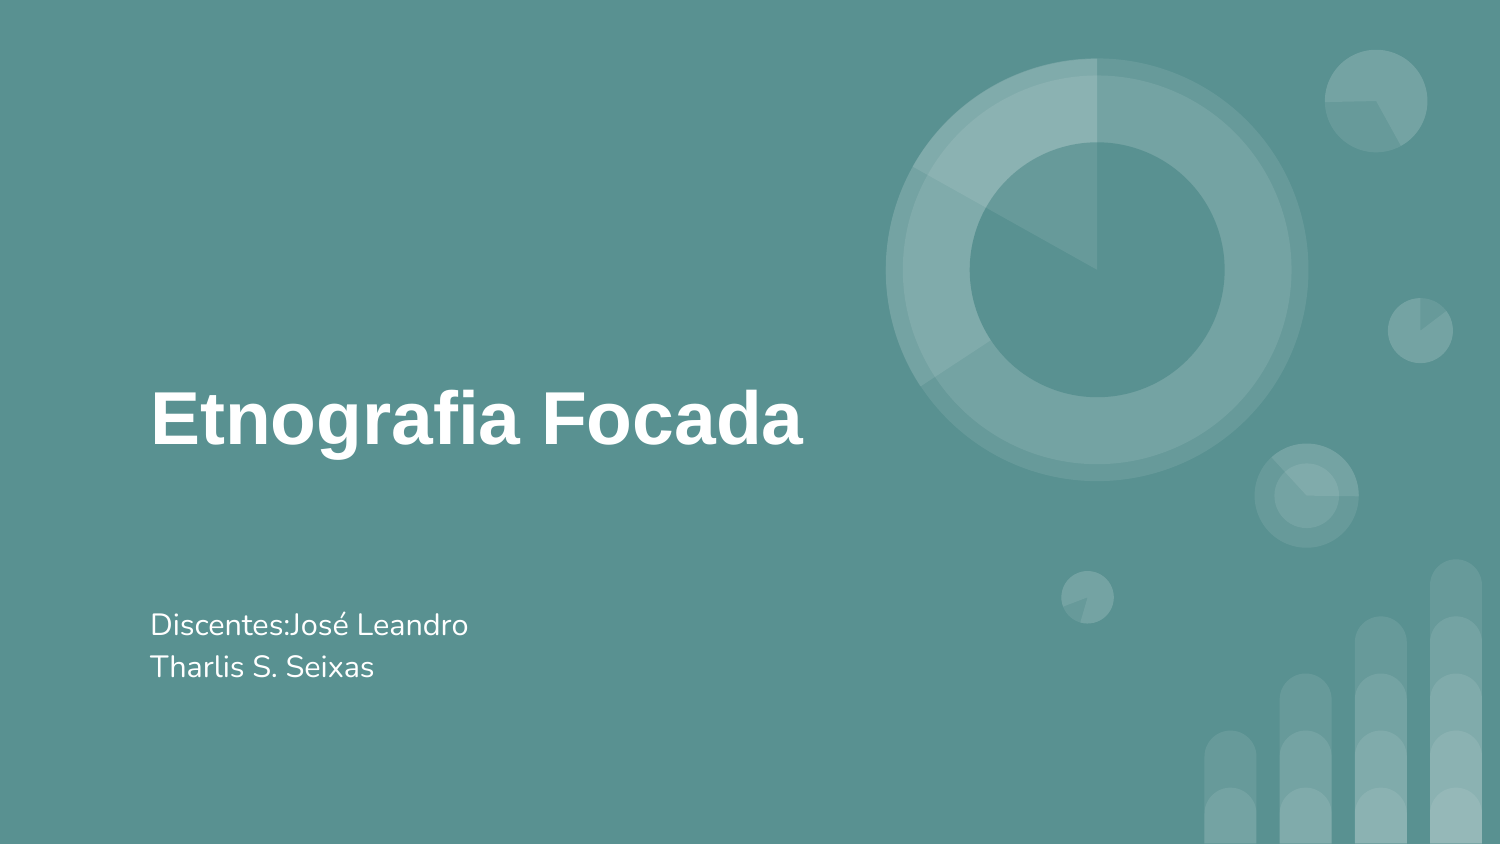

# Etnografia Focada
Discentes:José Leandro
Tharlis S. Seixas